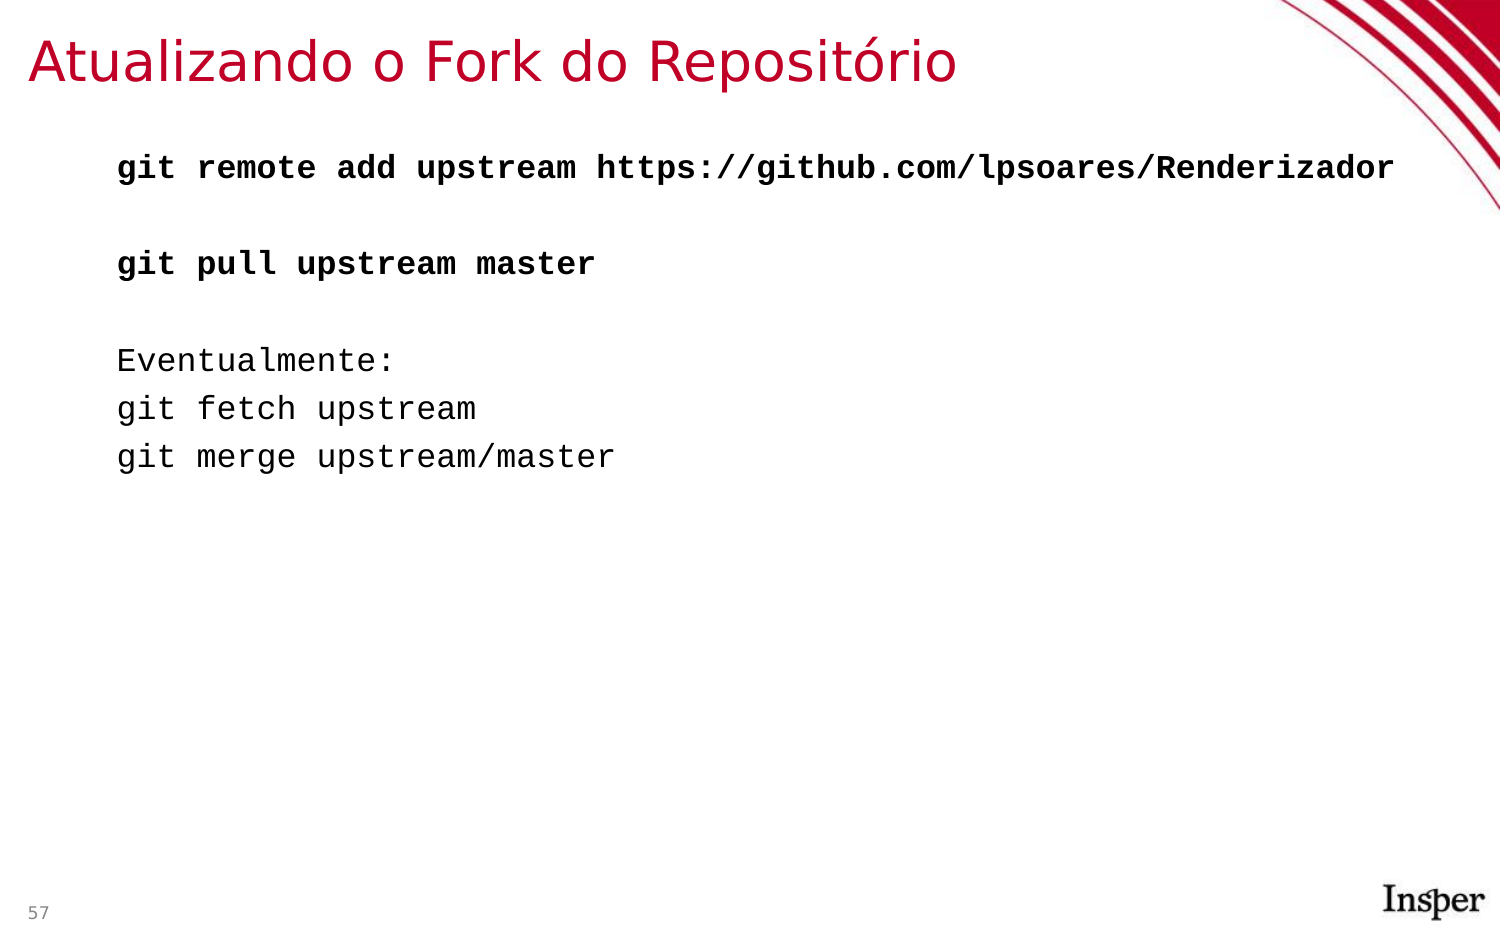

# Atualizando o Fork do Repositório
git remote add upstream https://github.com/lpsoares/Renderizador

git pull upstream master

Eventualmente:
git fetch upstream
git merge upstream/master

57